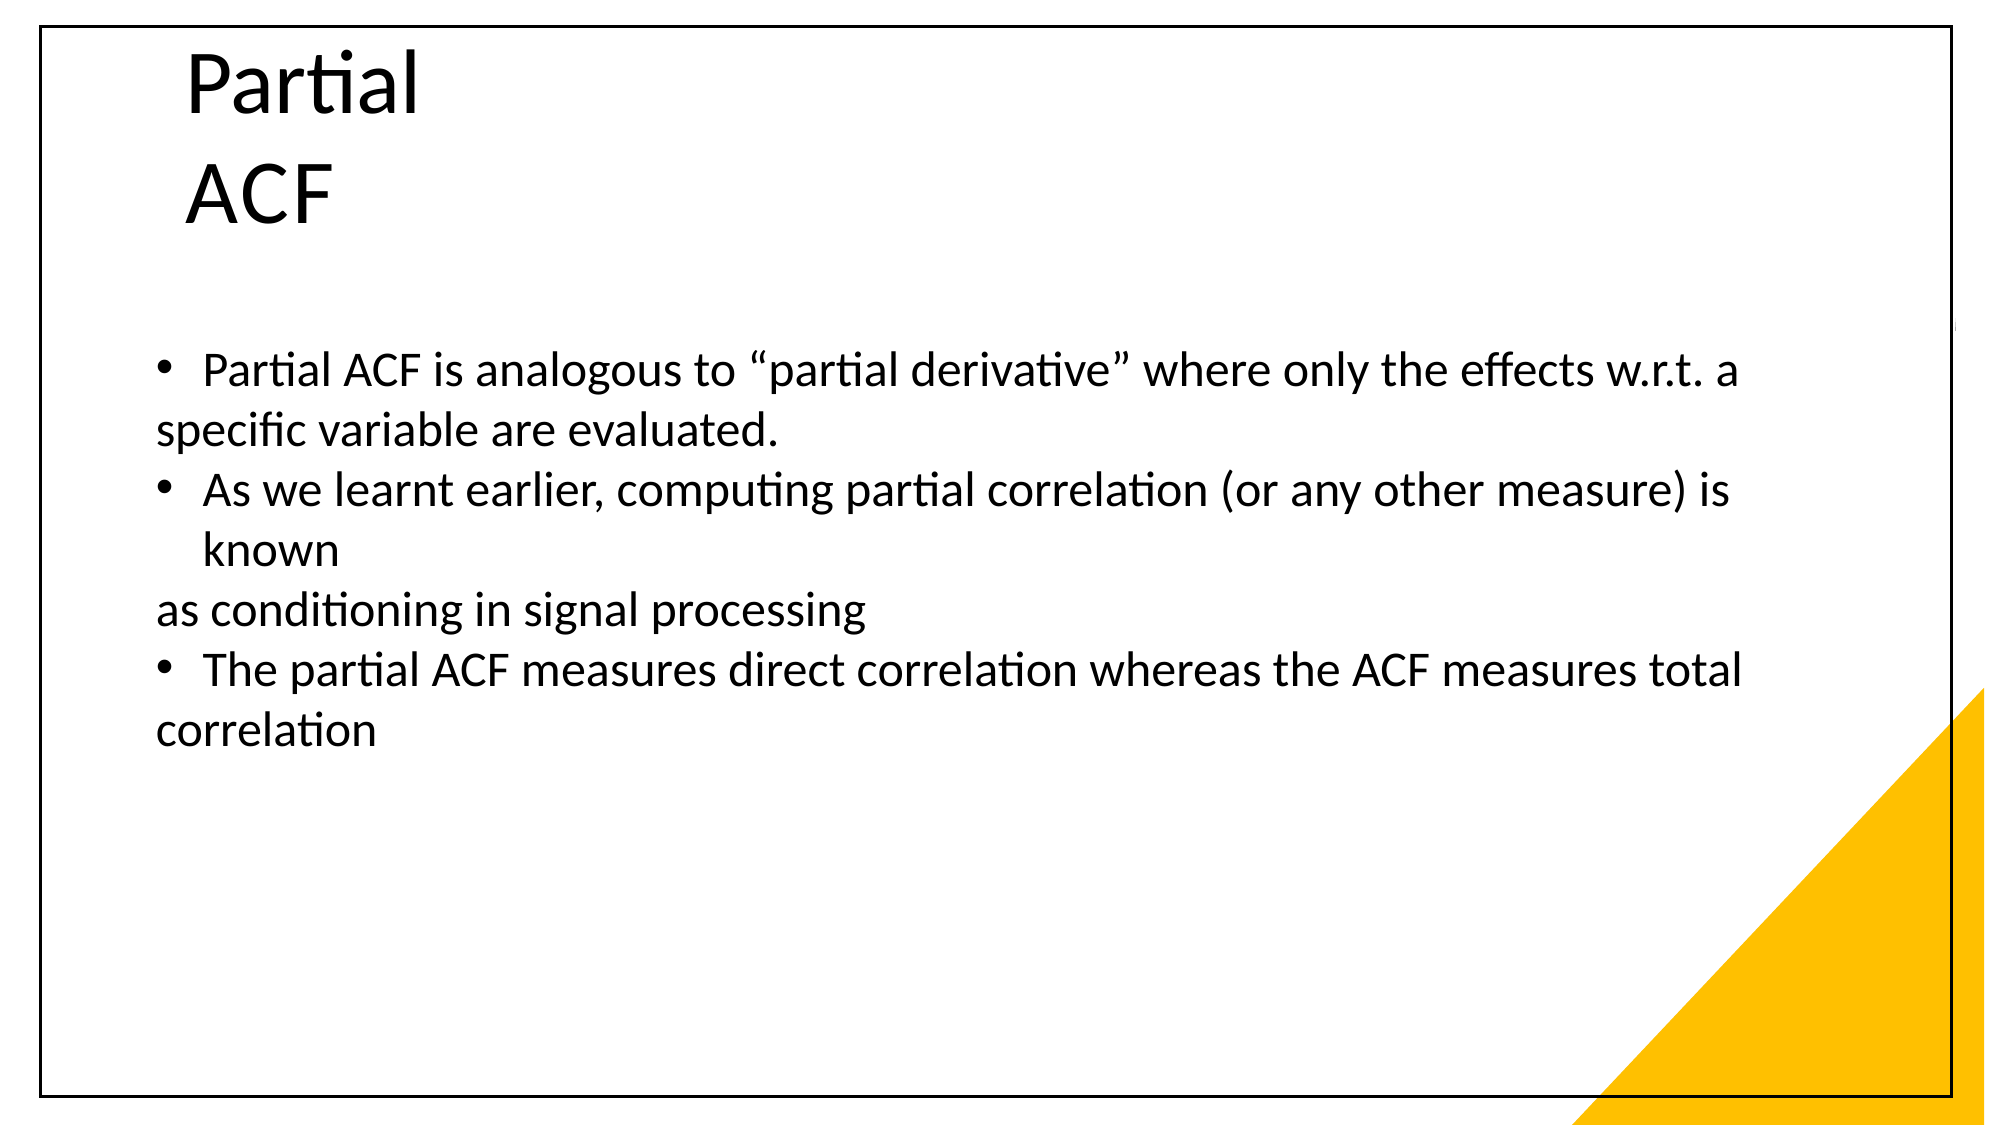

# Partial ACF

Partial ACF is analogous to “partial derivative” where only the effects w.r.t. a
specific variable are evaluated.
As we learnt earlier, computing partial correlation (or any other measure) is known
as conditioning in signal processing
The partial ACF measures direct correlation whereas the ACF measures total
correlation